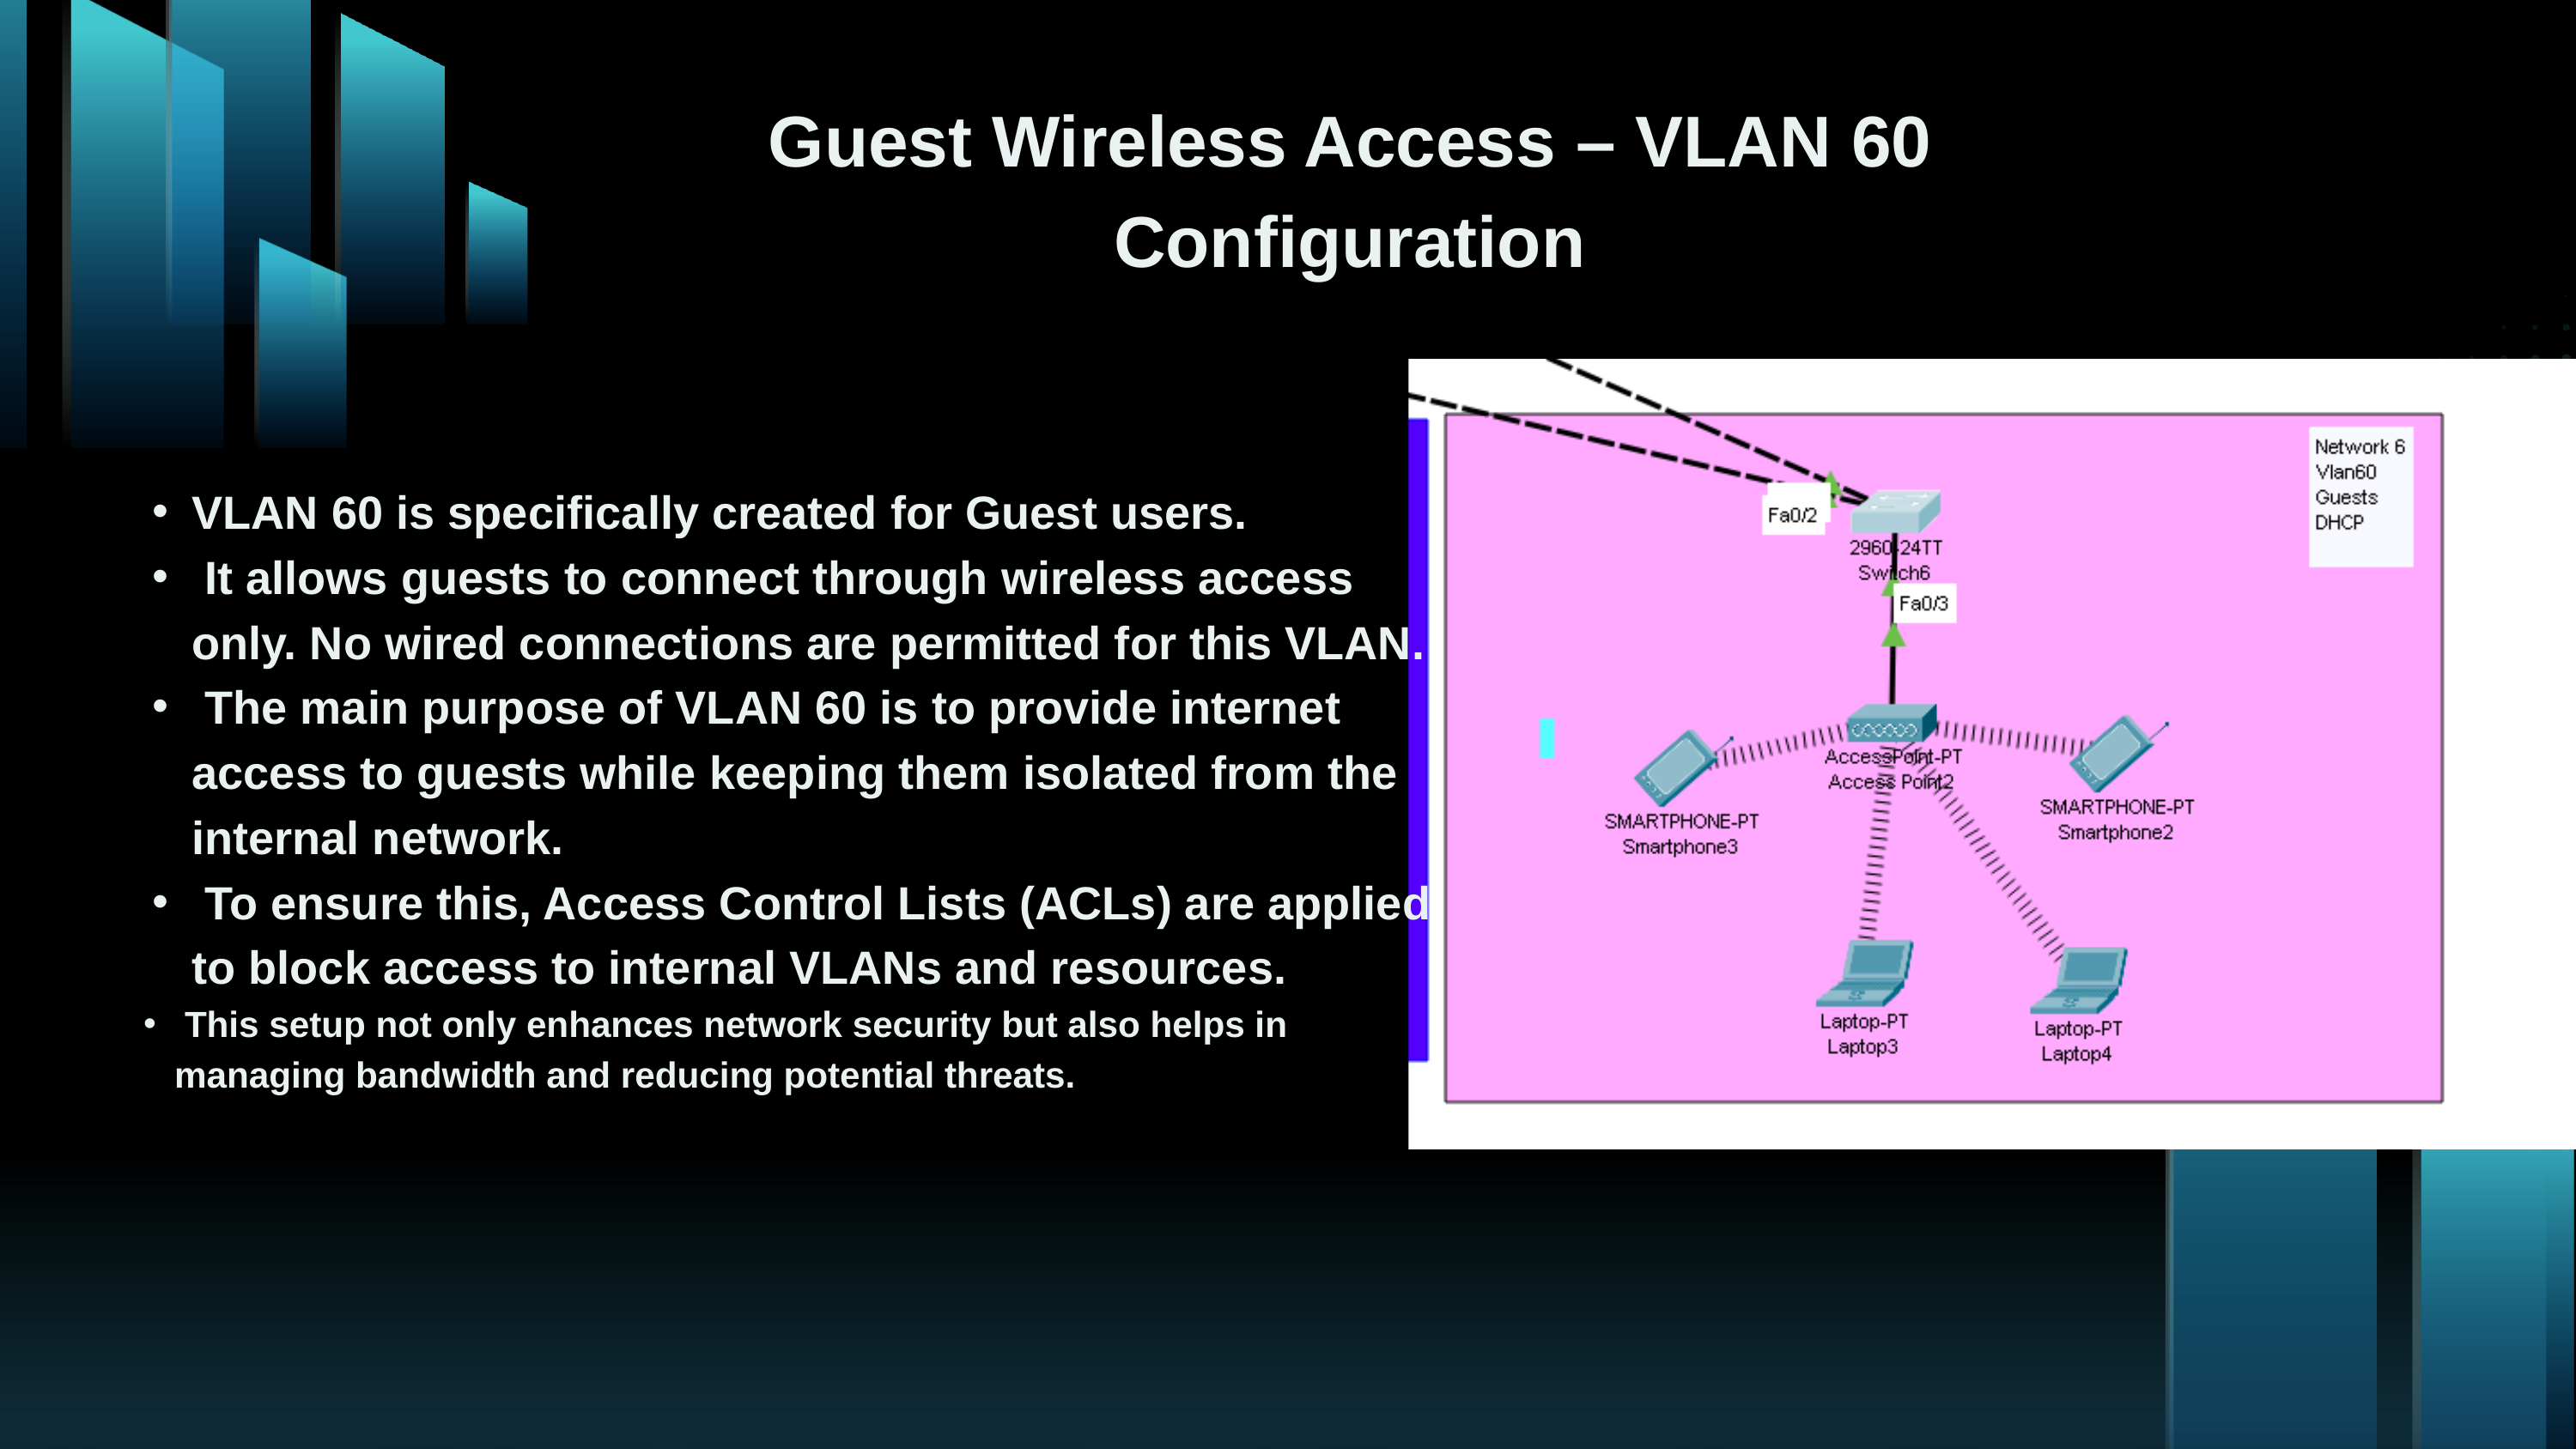

Guest Wireless Access – VLAN 60 Configuration

VLAN 60 is specifically created for Guest users.
 It allows guests to connect through wireless access only. No wired connections are permitted for this VLAN.
 The main purpose of VLAN 60 is to provide internet access to guests while keeping them isolated from the internal network.
 To ensure this, Access Control Lists (ACLs) are applied to block access to internal VLANs and resources.
 This setup not only enhances network security but also helps in managing bandwidth and reducing potential threats.